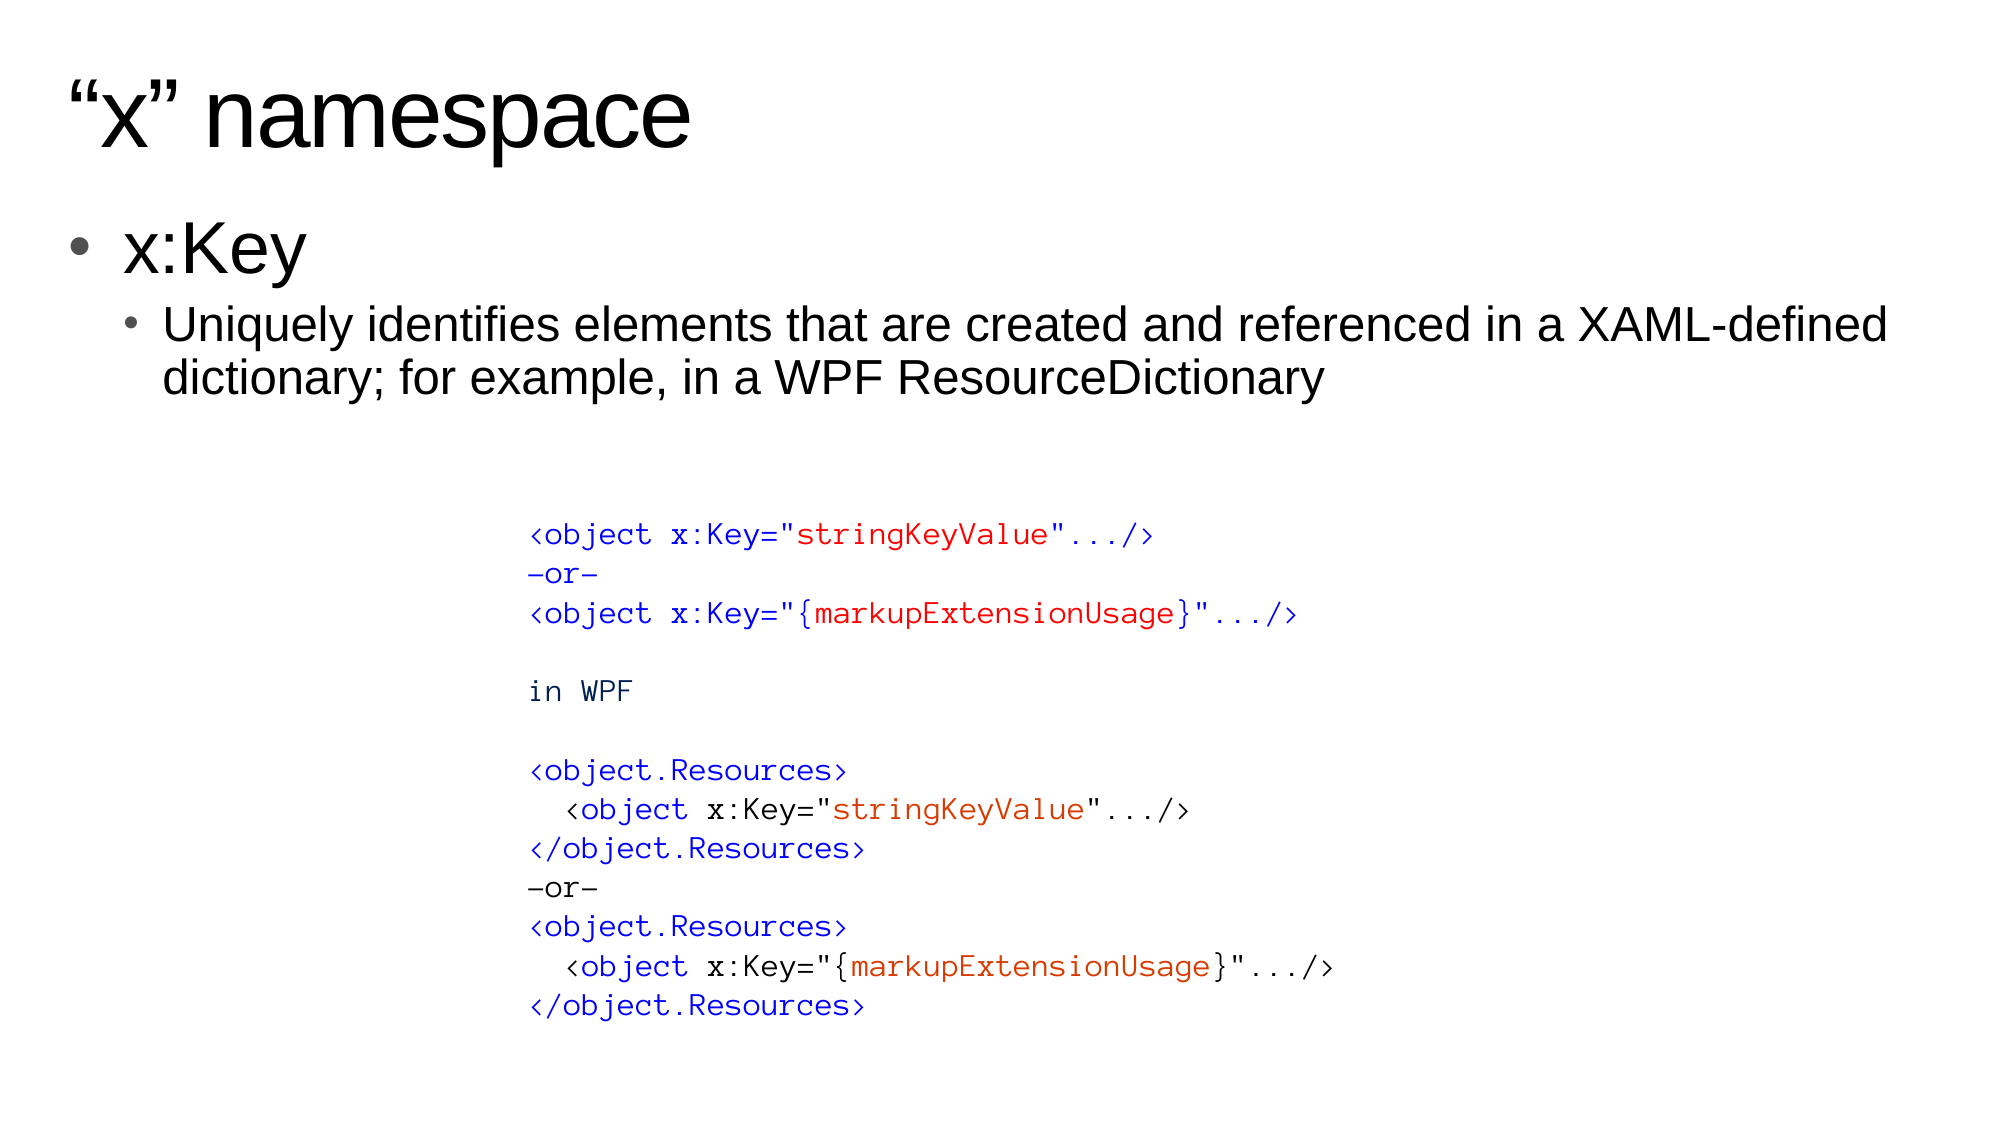

# “x” namespace
x:Key
Uniquely identifies elements that are created and referenced in a XAML-defined dictionary; for example, in a WPF ResourceDictionary
<object x:Key="stringKeyValue".../>
-or-
<object x:Key="{markupExtensionUsage}".../>

in WPF

<object.Resources>
  <object x:Key="stringKeyValue".../>
</object.Resources>
-or-
<object.Resources>
  <object x:Key="{markupExtensionUsage}".../>
</object.Resources>